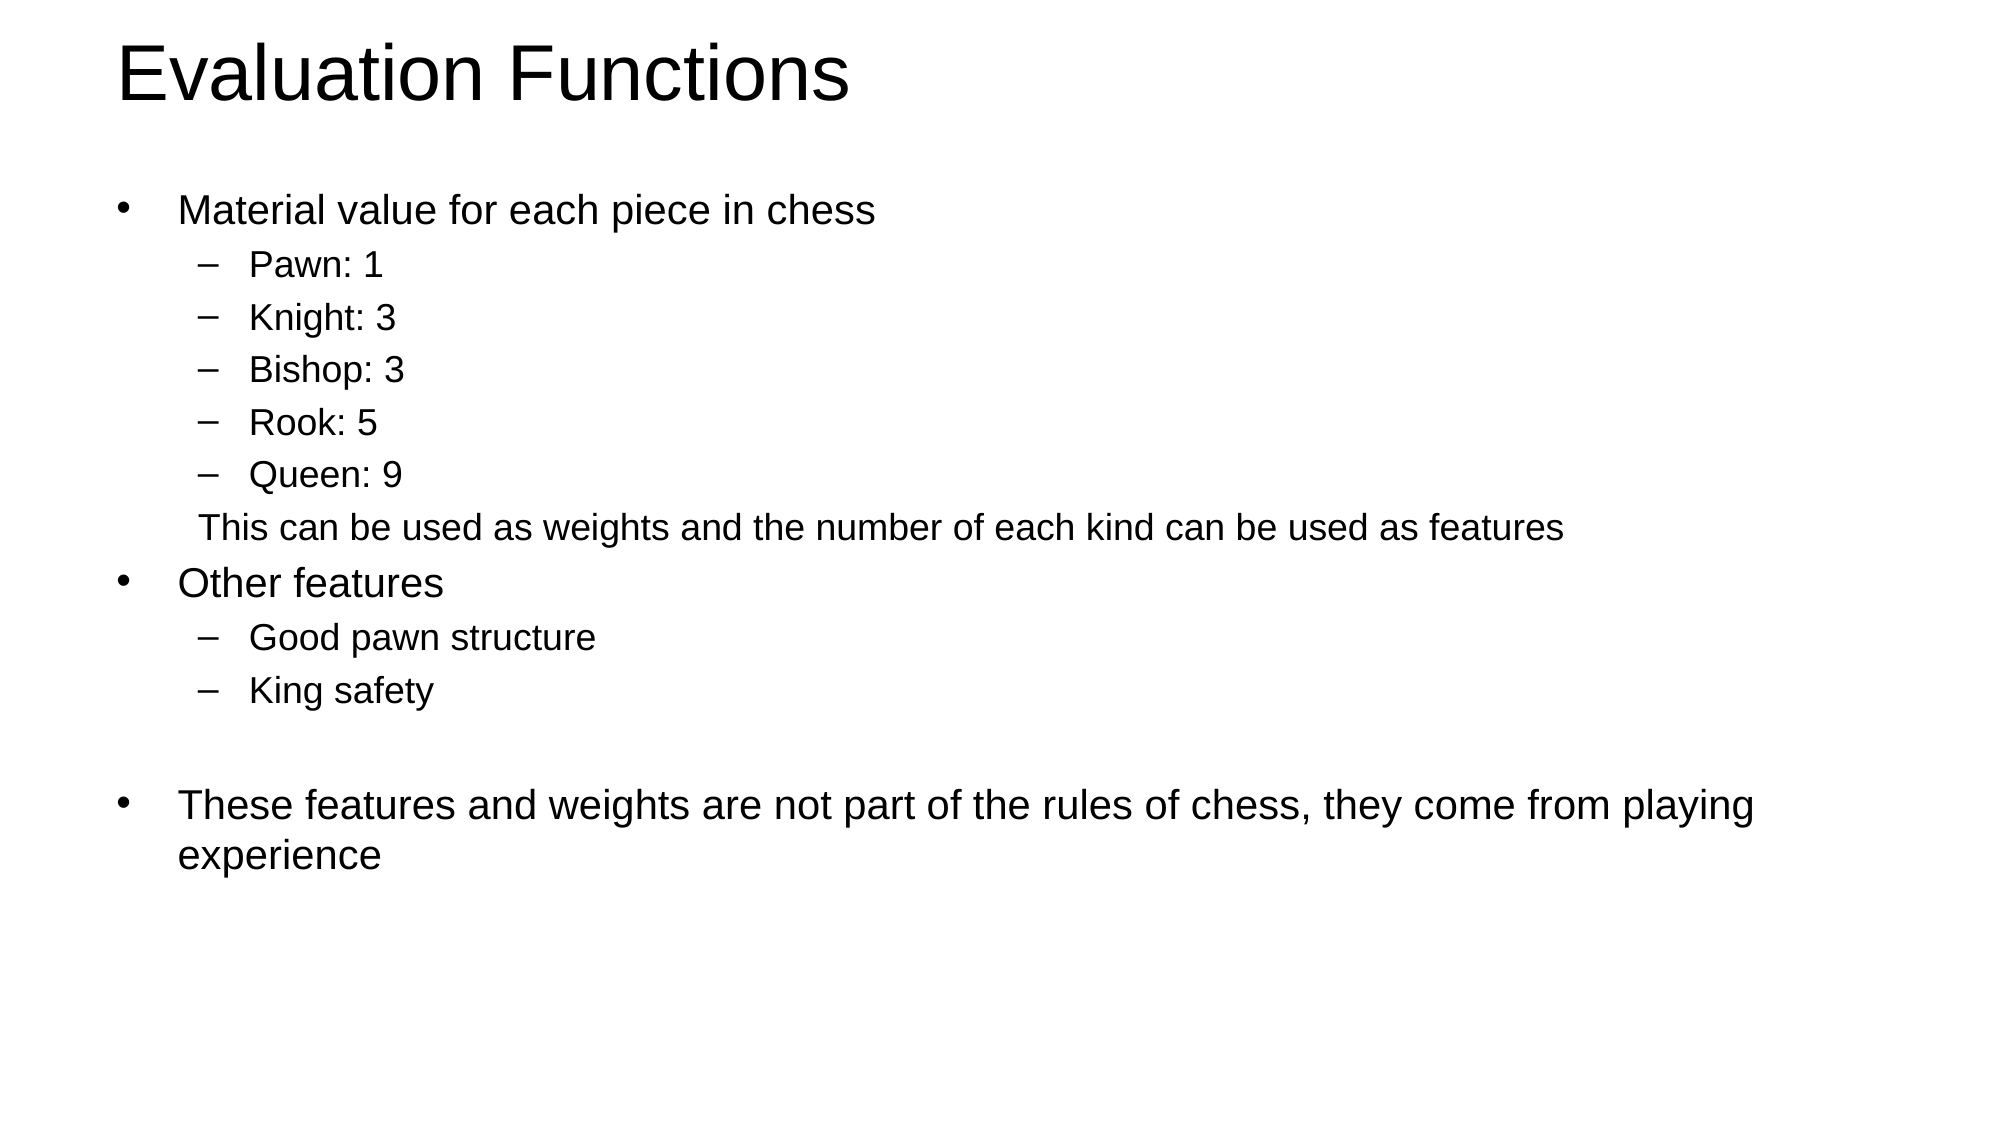

# Evaluation Functions
Material value for each piece in chess
Pawn: 1
Knight: 3
Bishop: 3
Rook: 5
Queen: 9
This can be used as weights and the number of each kind can be used as features
Other features
Good pawn structure
King safety

These features and weights are not part of the rules of chess, they come from playing experience